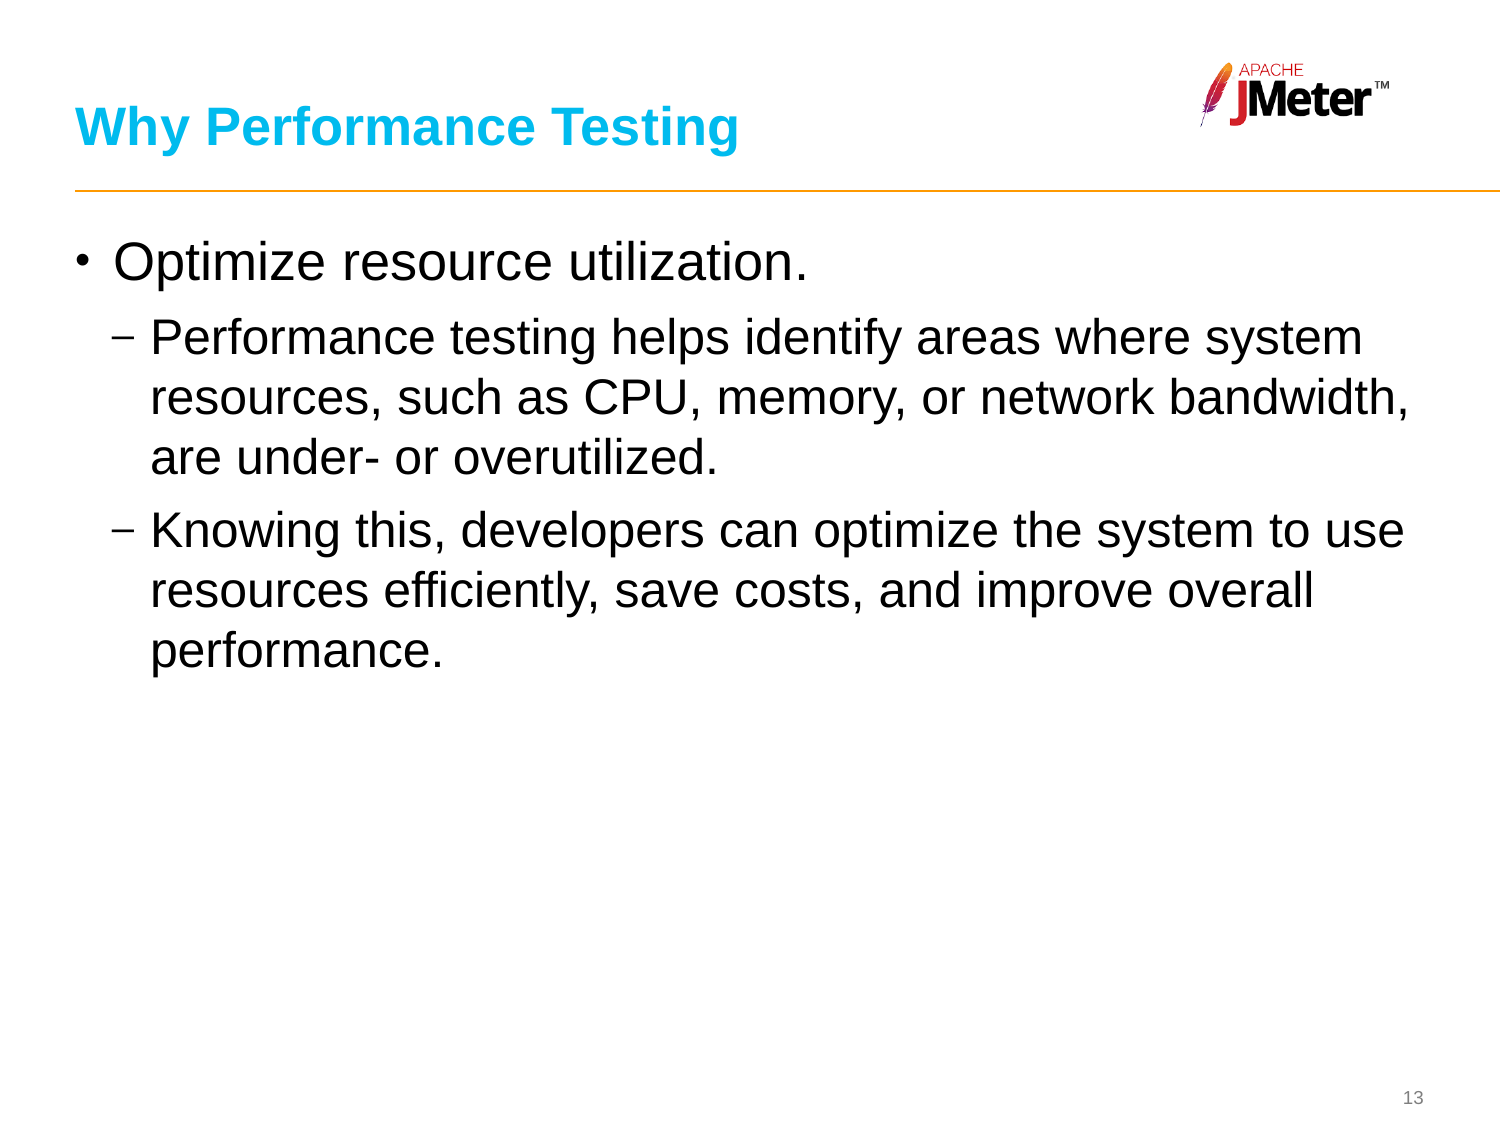

# Why Performance Testing
Optimize resource utilization.
Performance testing helps identify areas where system resources, such as CPU, memory, or network bandwidth, are under- or overutilized.
Knowing this, developers can optimize the system to use resources efficiently, save costs, and improve overall performance.